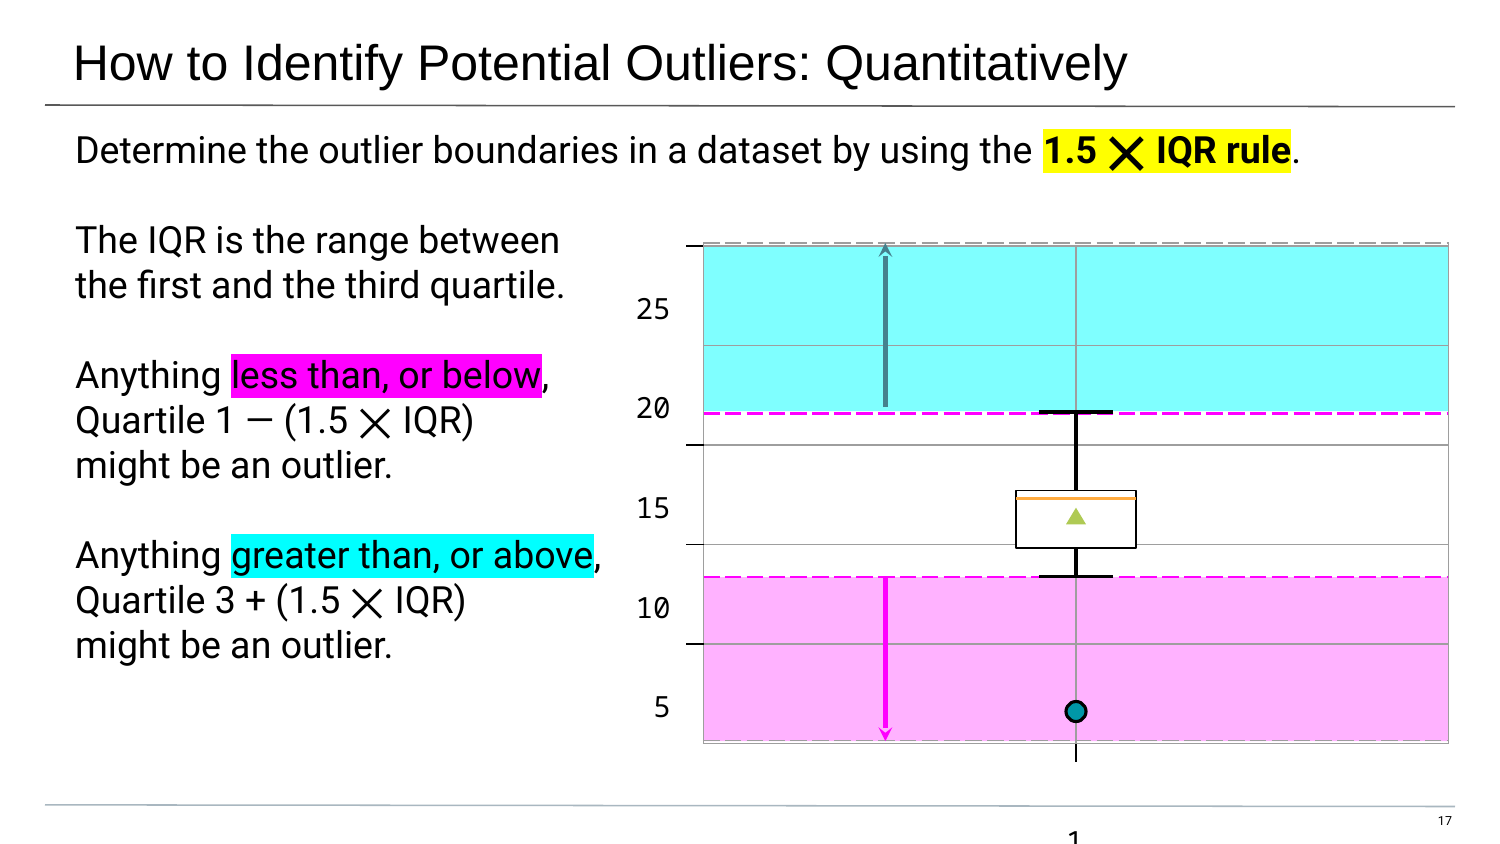

# How to Identify Potential Outliers: Quantitatively

Determine the outlier boundaries in a dataset by using the 1.5 ⨉ IQR rule.

The IQR is the range between
the first and the third quartile.

Anything less than, or below,
Quartile 1 — (1.5 ⨉ IQR)
might be an outlier.

Anything greater than, or above,
Quartile 3 + (1.5 ⨉ IQR)
might be an outlier.

25
20
15
10
5
|  |
| --- |
|  |
|  |
|  |  |
| --- | --- |
|  |  |
|  |  |
|  |  |
|  |  |

1